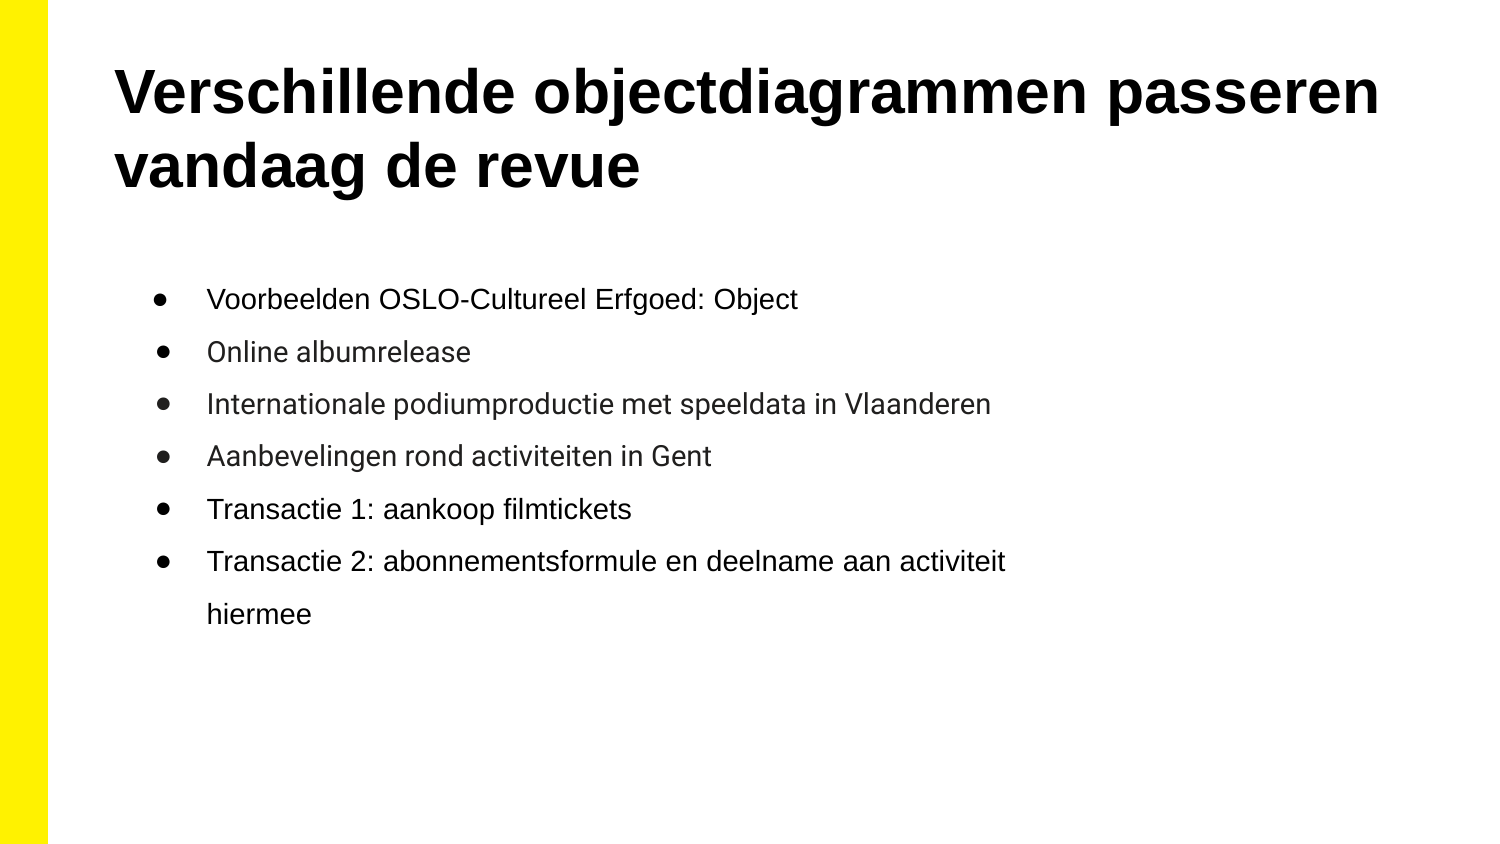

Verschillende objectdiagrammen passeren vandaag de revue
Voorbeelden OSLO-Cultureel Erfgoed: Object
Online albumrelease
Internationale podiumproductie met speeldata in Vlaanderen
Aanbevelingen rond activiteiten in Gent
Transactie 1: aankoop filmtickets
Transactie 2: abonnementsformule en deelname aan activiteit hiermee